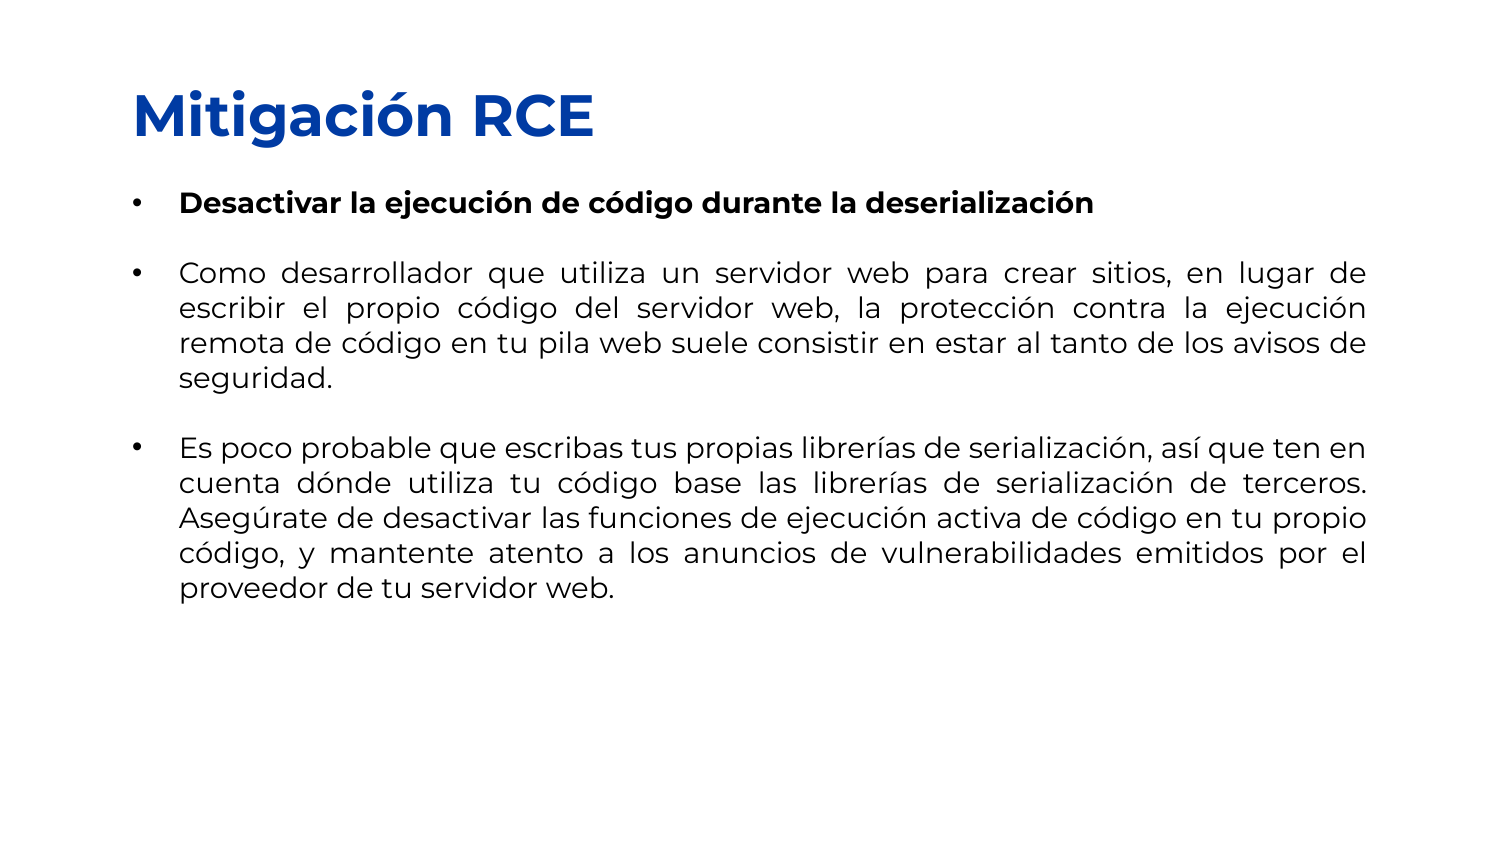

# Mitigación RCE
Desactivar la ejecución de código durante la deserialización

Como desarrollador que utiliza un servidor web para crear sitios, en lugar de escribir el propio código del servidor web, la protección contra la ejecución remota de código en tu pila web suele consistir en estar al tanto de los avisos de seguridad.

Es poco probable que escribas tus propias librerías de serialización, así que ten en cuenta dónde utiliza tu código base las librerías de serialización de terceros. Asegúrate de desactivar las funciones de ejecución activa de código en tu propio código, y mantente atento a los anuncios de vulnerabilidades emitidos por el proveedor de tu servidor web.